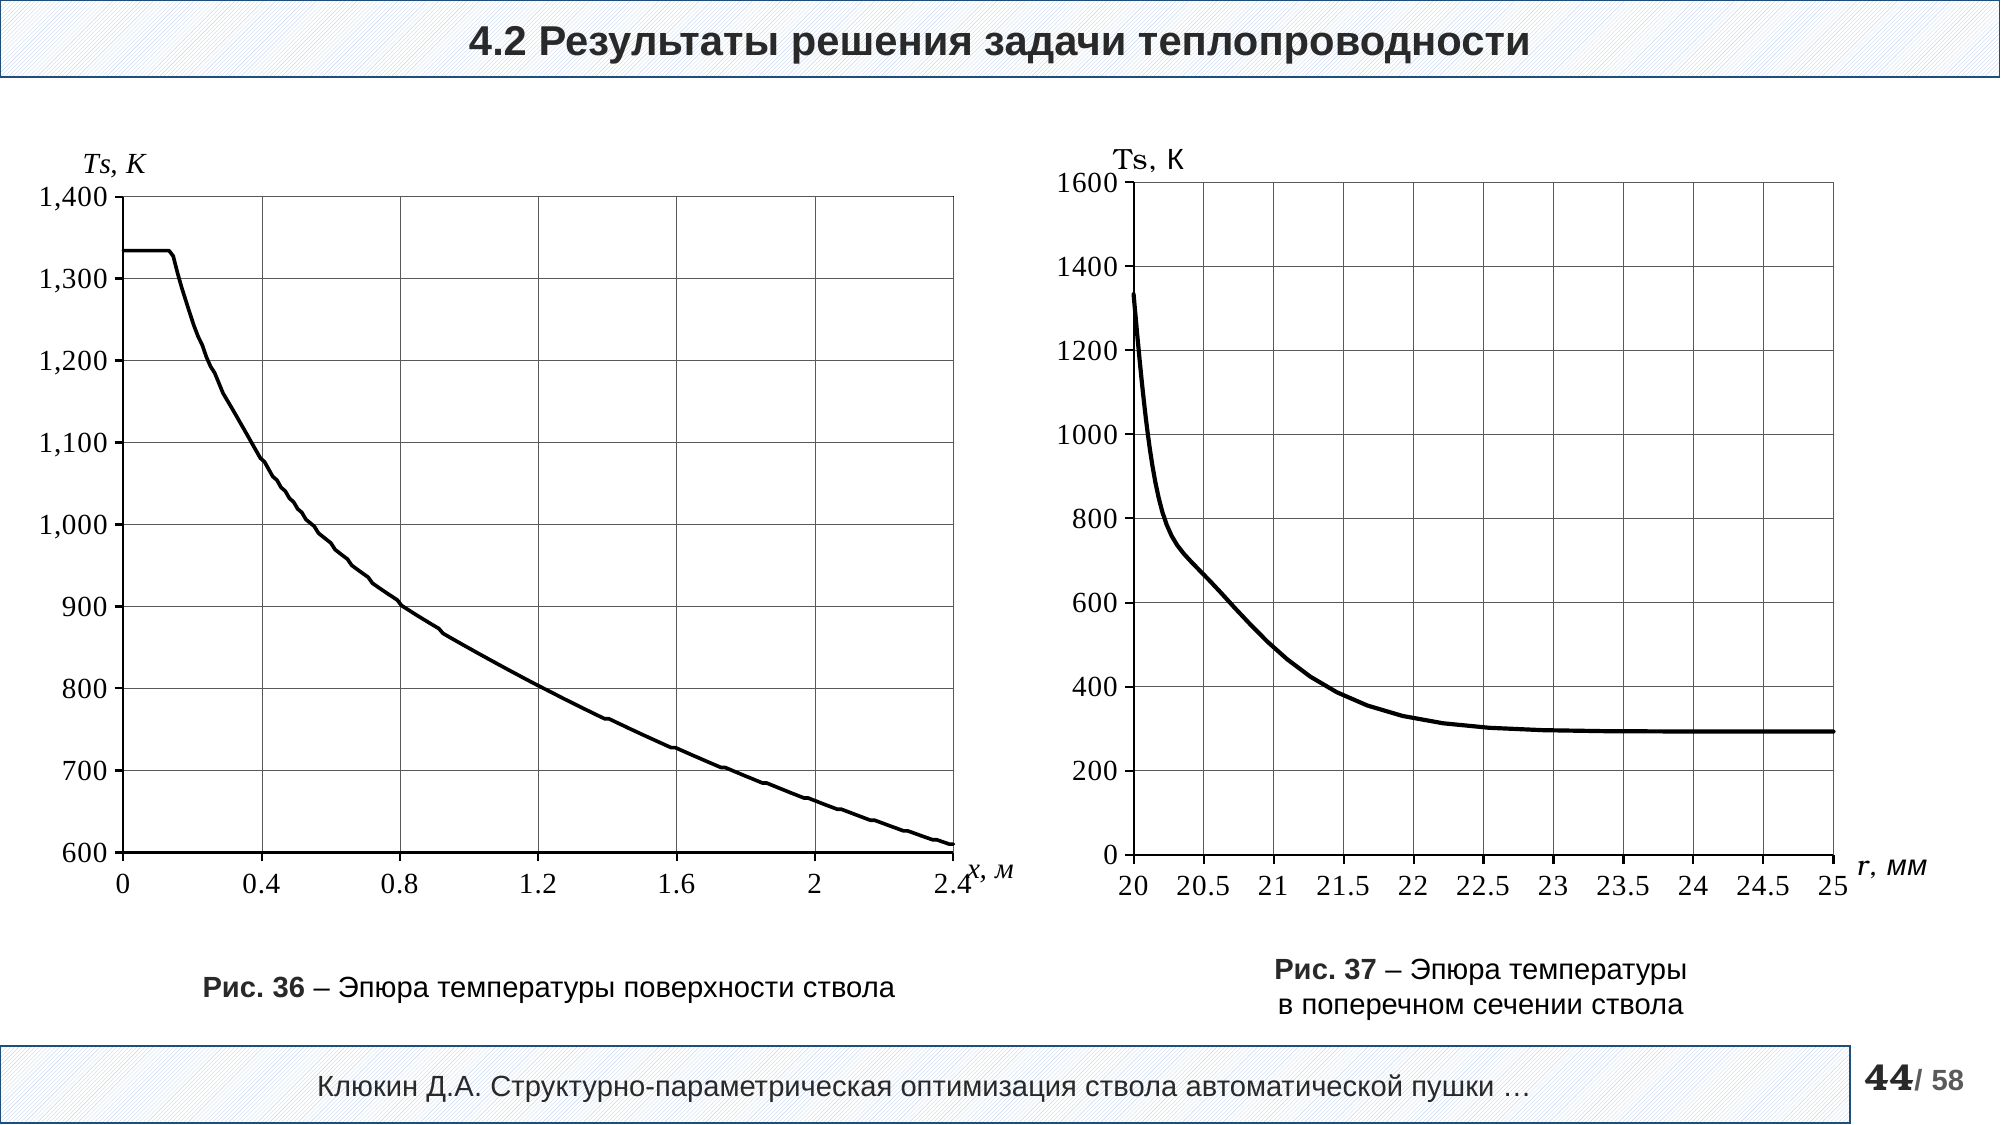

4.2 Результаты решения задачи теплопроводности

### Chart

| Category |  |
|---|---|

### Chart

| Category |  |
|---|---|
Рис. 37 – Эпюра температуры
в поперечном сечении ствола
Рис. 36 – Эпюра температуры поверхности ствола
Клюкин Д.А. Структурно-параметрическая оптимизация ствола автоматической пушки …
44/58